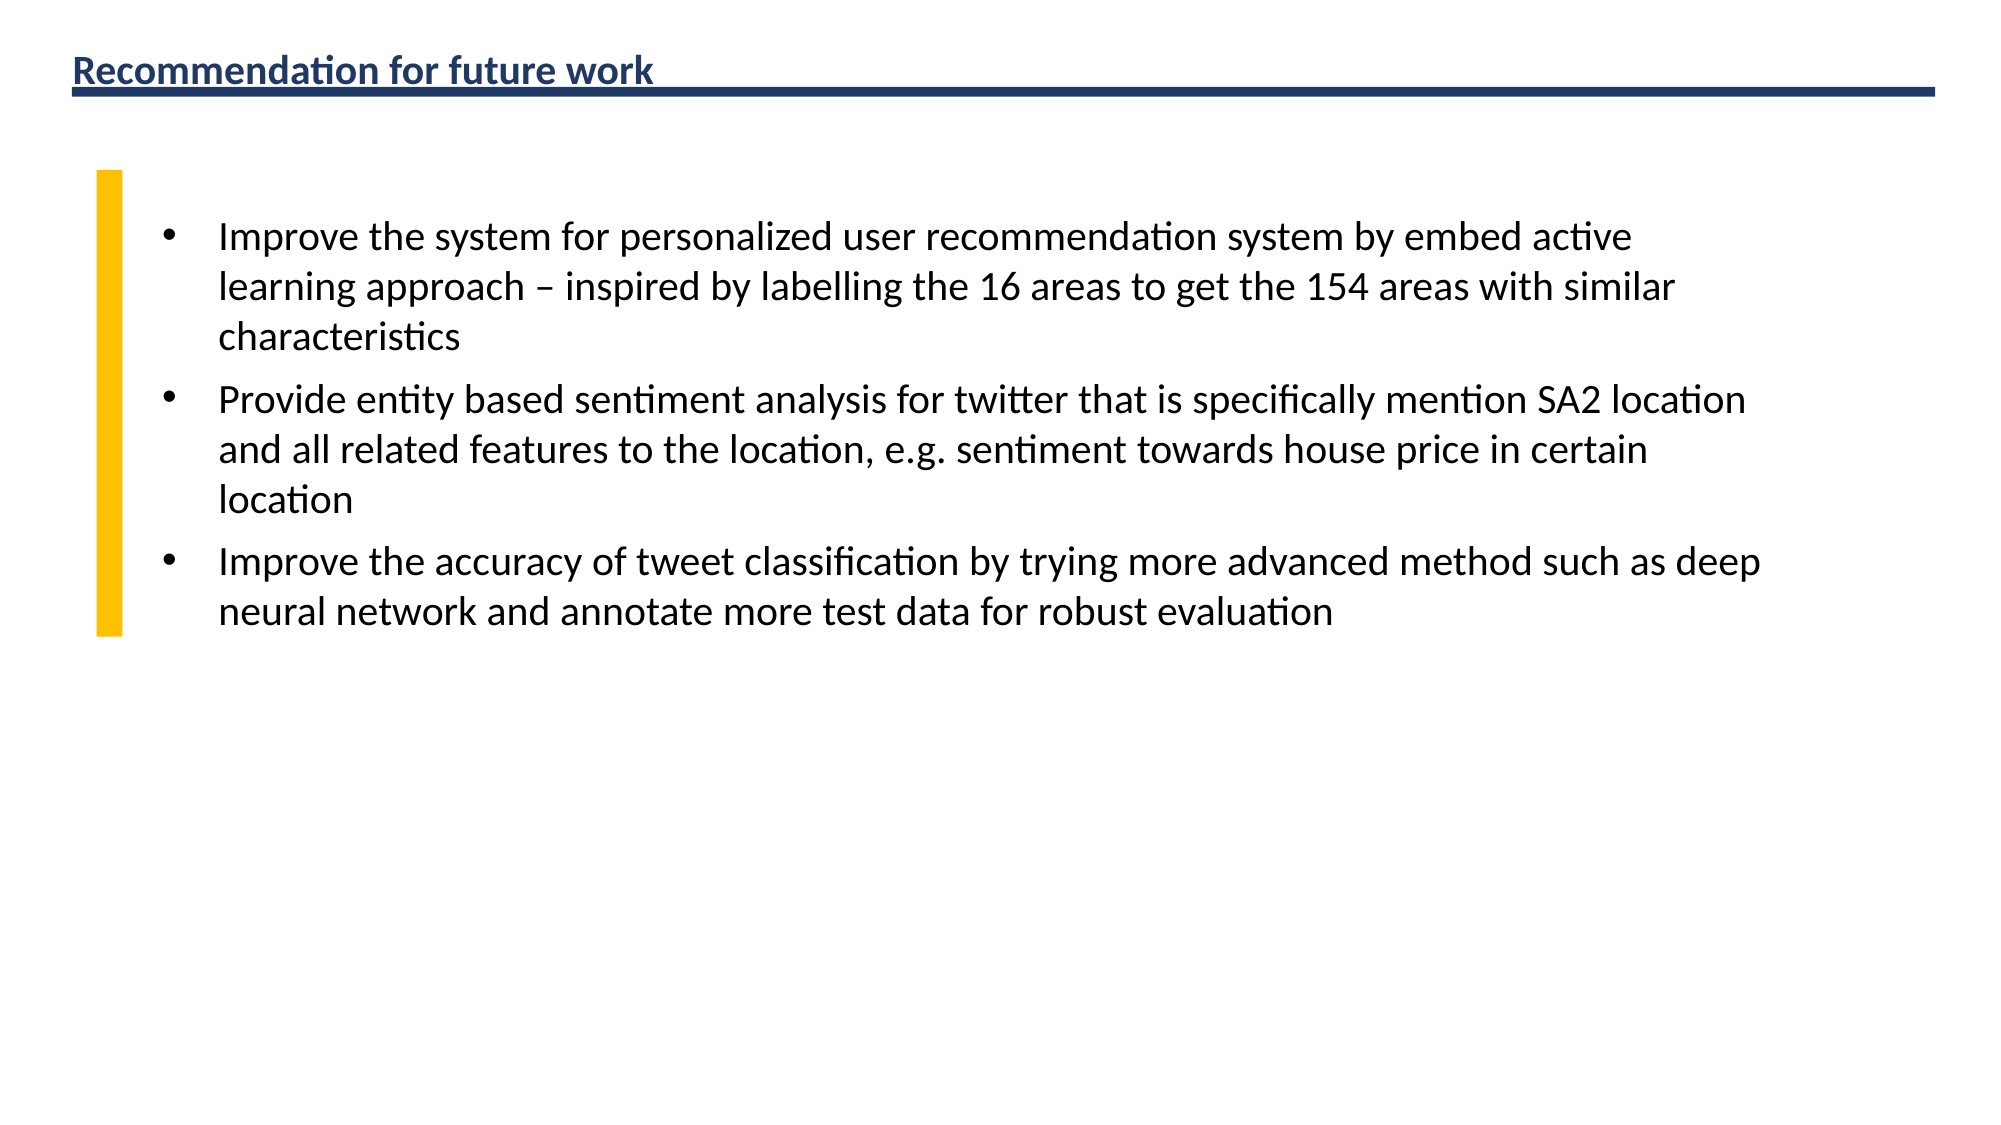

Recommendation for future work

Improve the system for personalized user recommendation system by embed active learning approach – inspired by labelling the 16 areas to get the 154 areas with similar characteristics
Provide entity based sentiment analysis for twitter that is specifically mention SA2 location and all related features to the location, e.g. sentiment towards house price in certain location
Improve the accuracy of tweet classification by trying more advanced method such as deep neural network and annotate more test data for robust evaluation